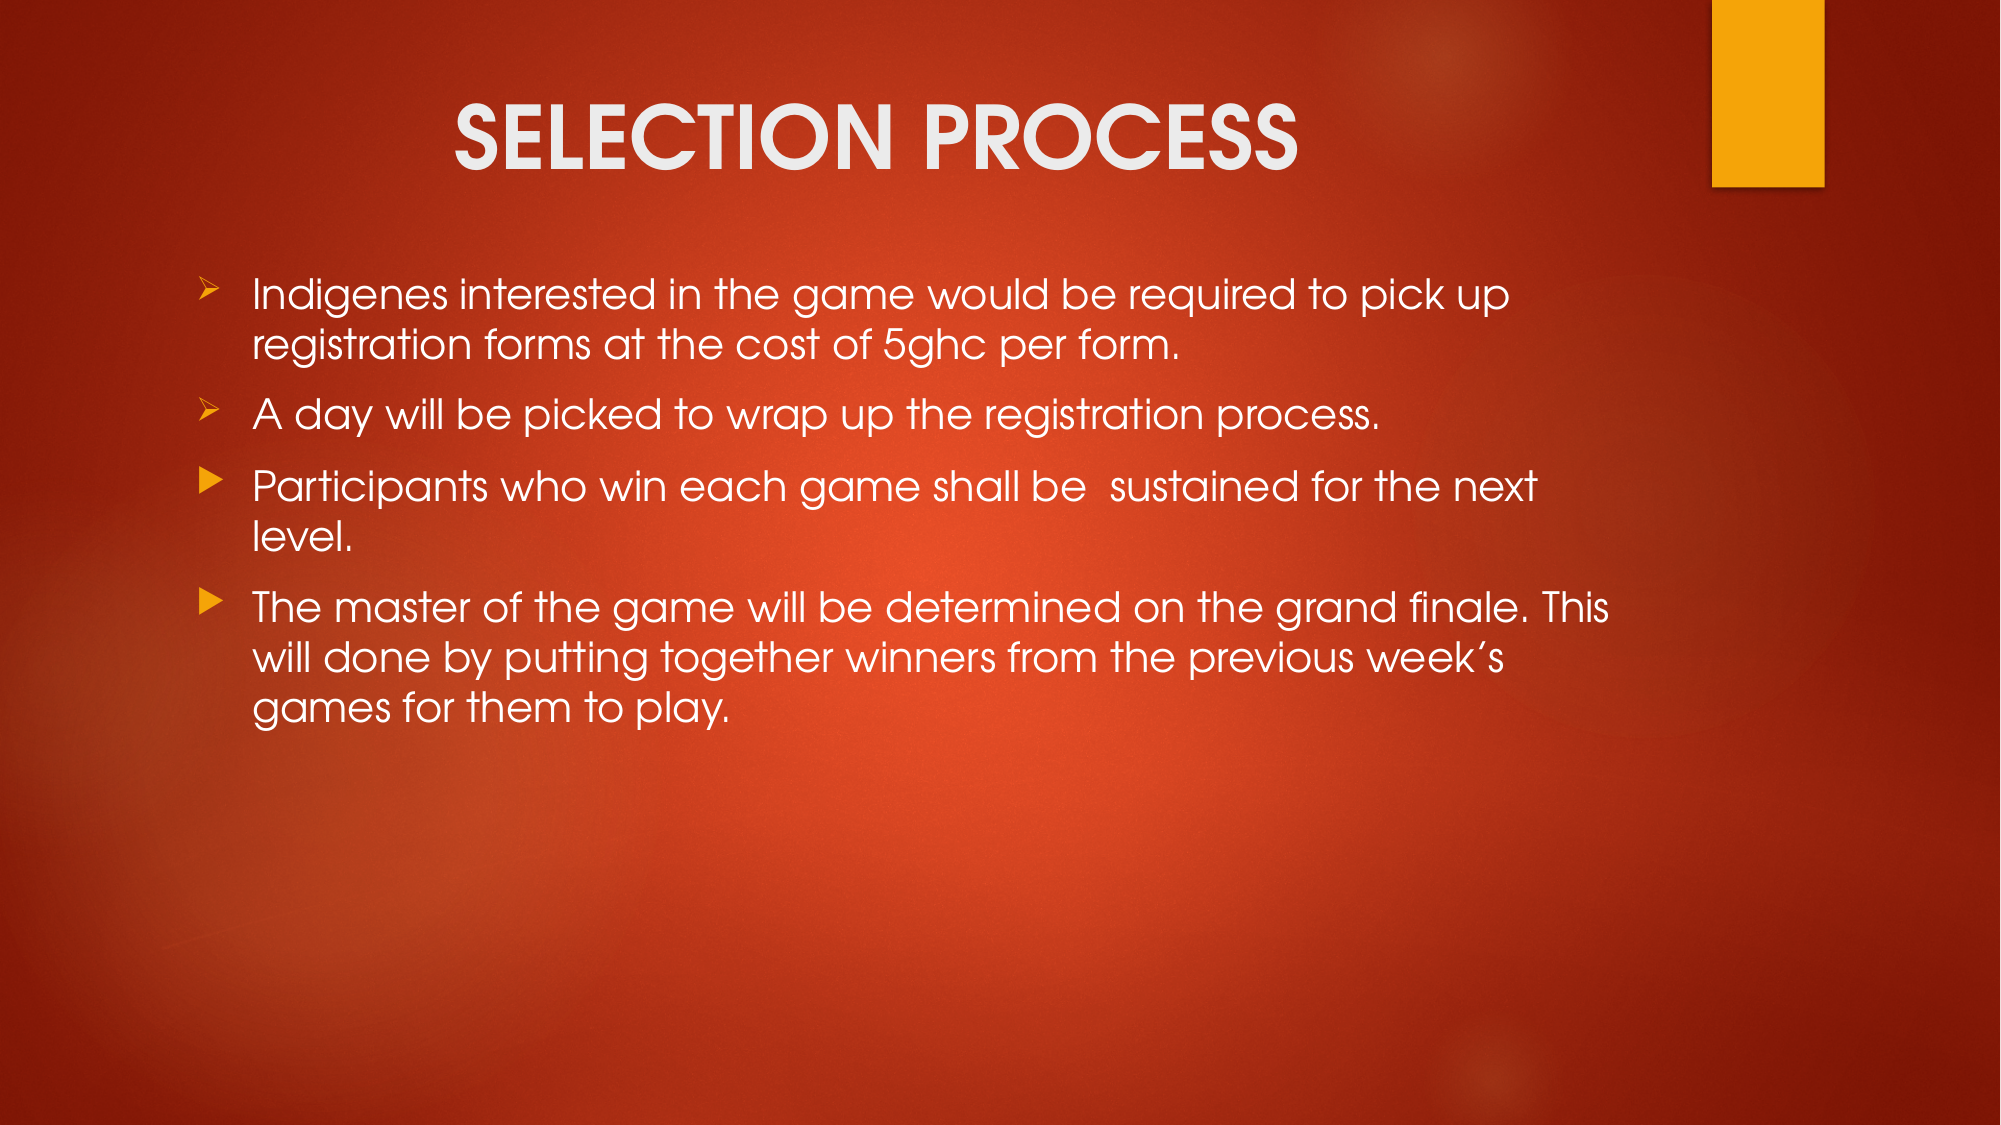

# SELECTION PROCESS
Indigenes interested in the game would be required to pick up registration forms at the cost of 5ghc per form.
A day will be picked to wrap up the registration process.
Participants who win each game shall be  sustained for the next level.
The master of the game will be determined on the grand finale. This will done by putting together winners from the previous week’s games for them to play.